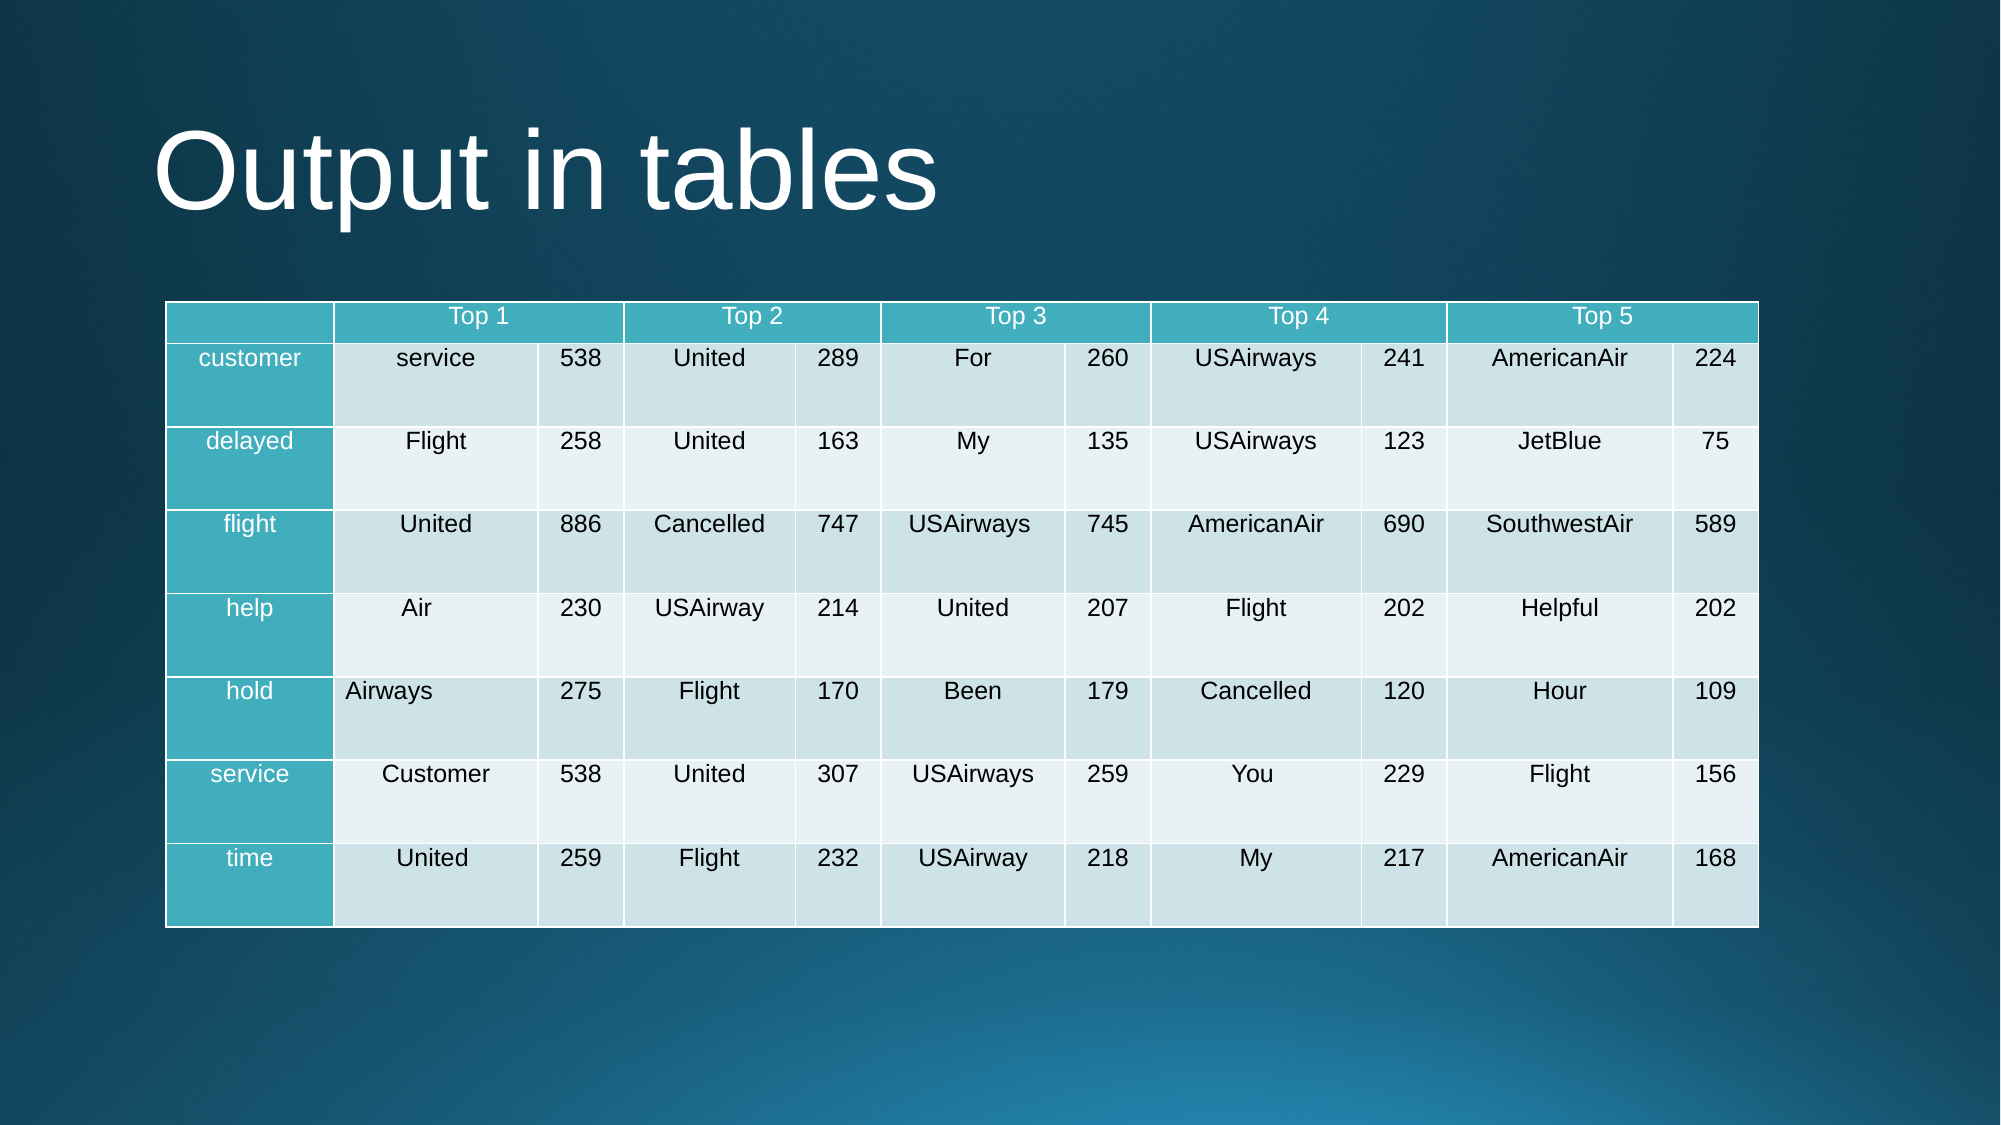

# Output in tables
|  | Top 1 |  | Top 2 |  | Top 3 |  | Top 4 |  | Top 5 |  |
| --- | --- | --- | --- | --- | --- | --- | --- | --- | --- | --- |
| customer | service | 538 | United | 289 | For | 260 | USAirways | 241 | AmericanAir | 224 |
| delayed | Flight | 258 | United | 163 | My | 135 | USAirways | 123 | JetBlue | 75 |
| flight | United | 886 | Cancelled | 747 | USAirways | 745 | AmericanAir | 690 | SouthwestAir | 589 |
| help | Air | 230 | USAirway | 214 | United | 207 | Flight | 202 | Helpful | 202 |
| hold | Airways | 275 | Flight | 170 | Been | 179 | Cancelled | 120 | Hour | 109 |
| service | Customer | 538 | United | 307 | USAirways | 259 | You | 229 | Flight | 156 |
| time | United | 259 | Flight | 232 | USAirway | 218 | My | 217 | AmericanAir | 168 |